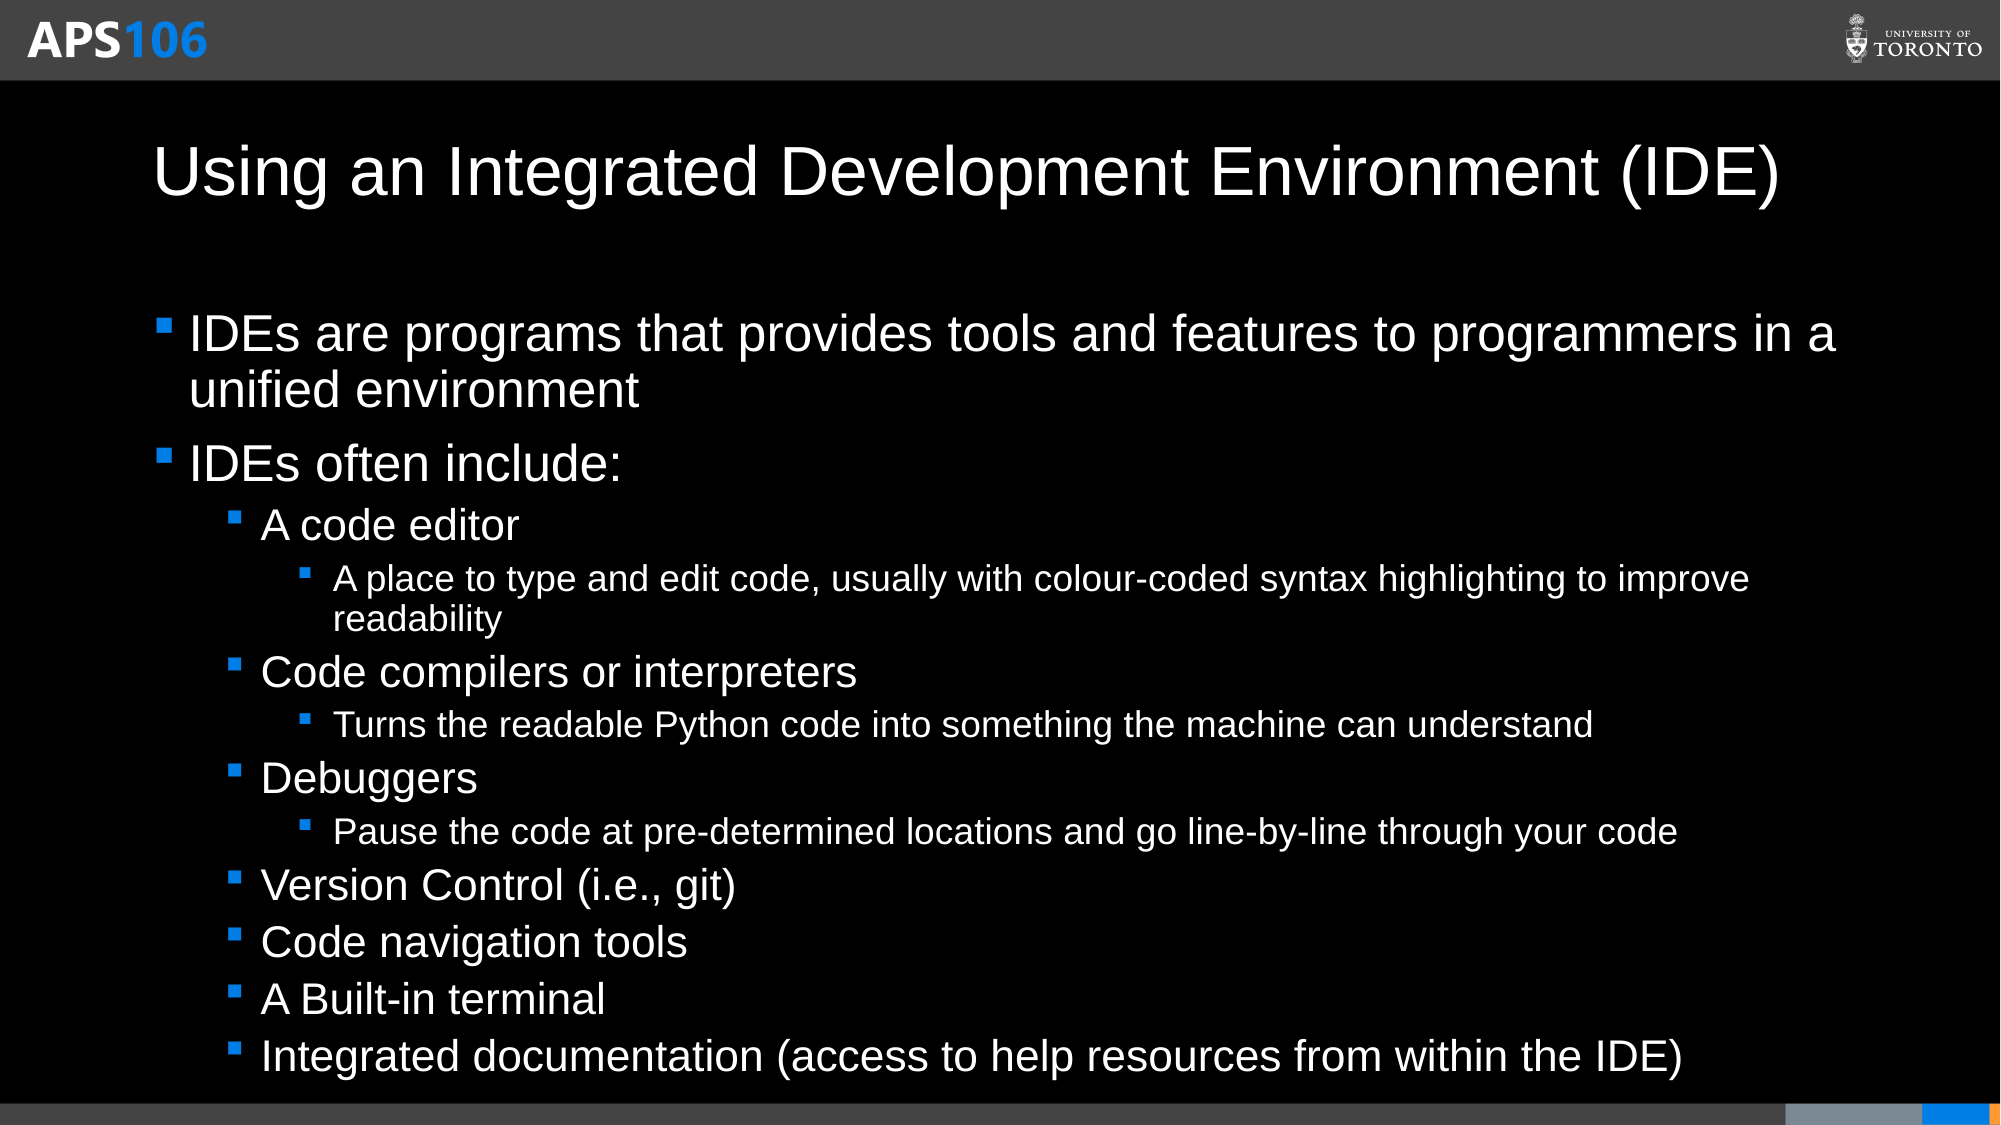

# Using an Integrated Development Environment (IDE)
IDEs are programs that provides tools and features to programmers in a unified environment
IDEs often include:
A code editor
A place to type and edit code, usually with colour-coded syntax highlighting to improve readability
Code compilers or interpreters
Turns the readable Python code into something the machine can understand
Debuggers
Pause the code at pre-determined locations and go line-by-line through your code
Version Control (i.e., git)
Code navigation tools
A Built-in terminal
Integrated documentation (access to help resources from within the IDE)